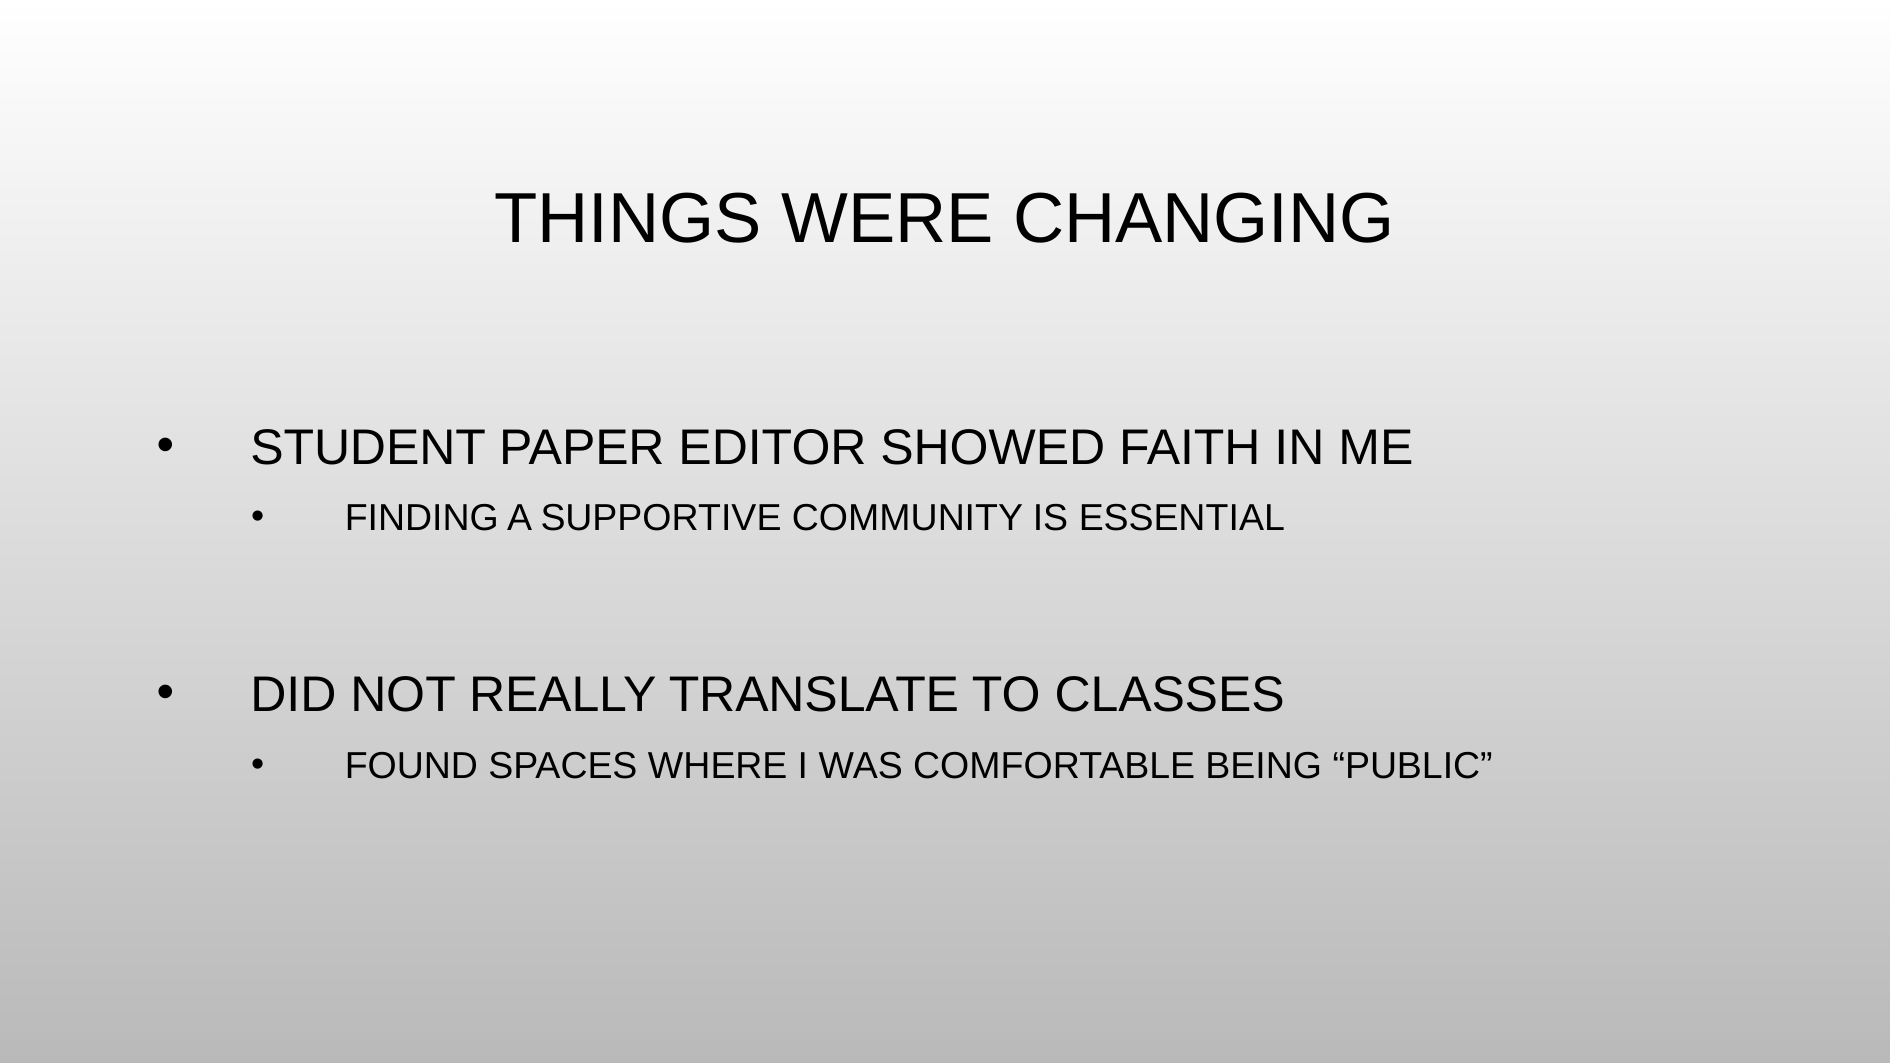

# Things Were Changing
Student paper editor showed faith in me
Finding a supportive community is essential

Did not really translate to classes
Found spaces where I was comfortable being “public”